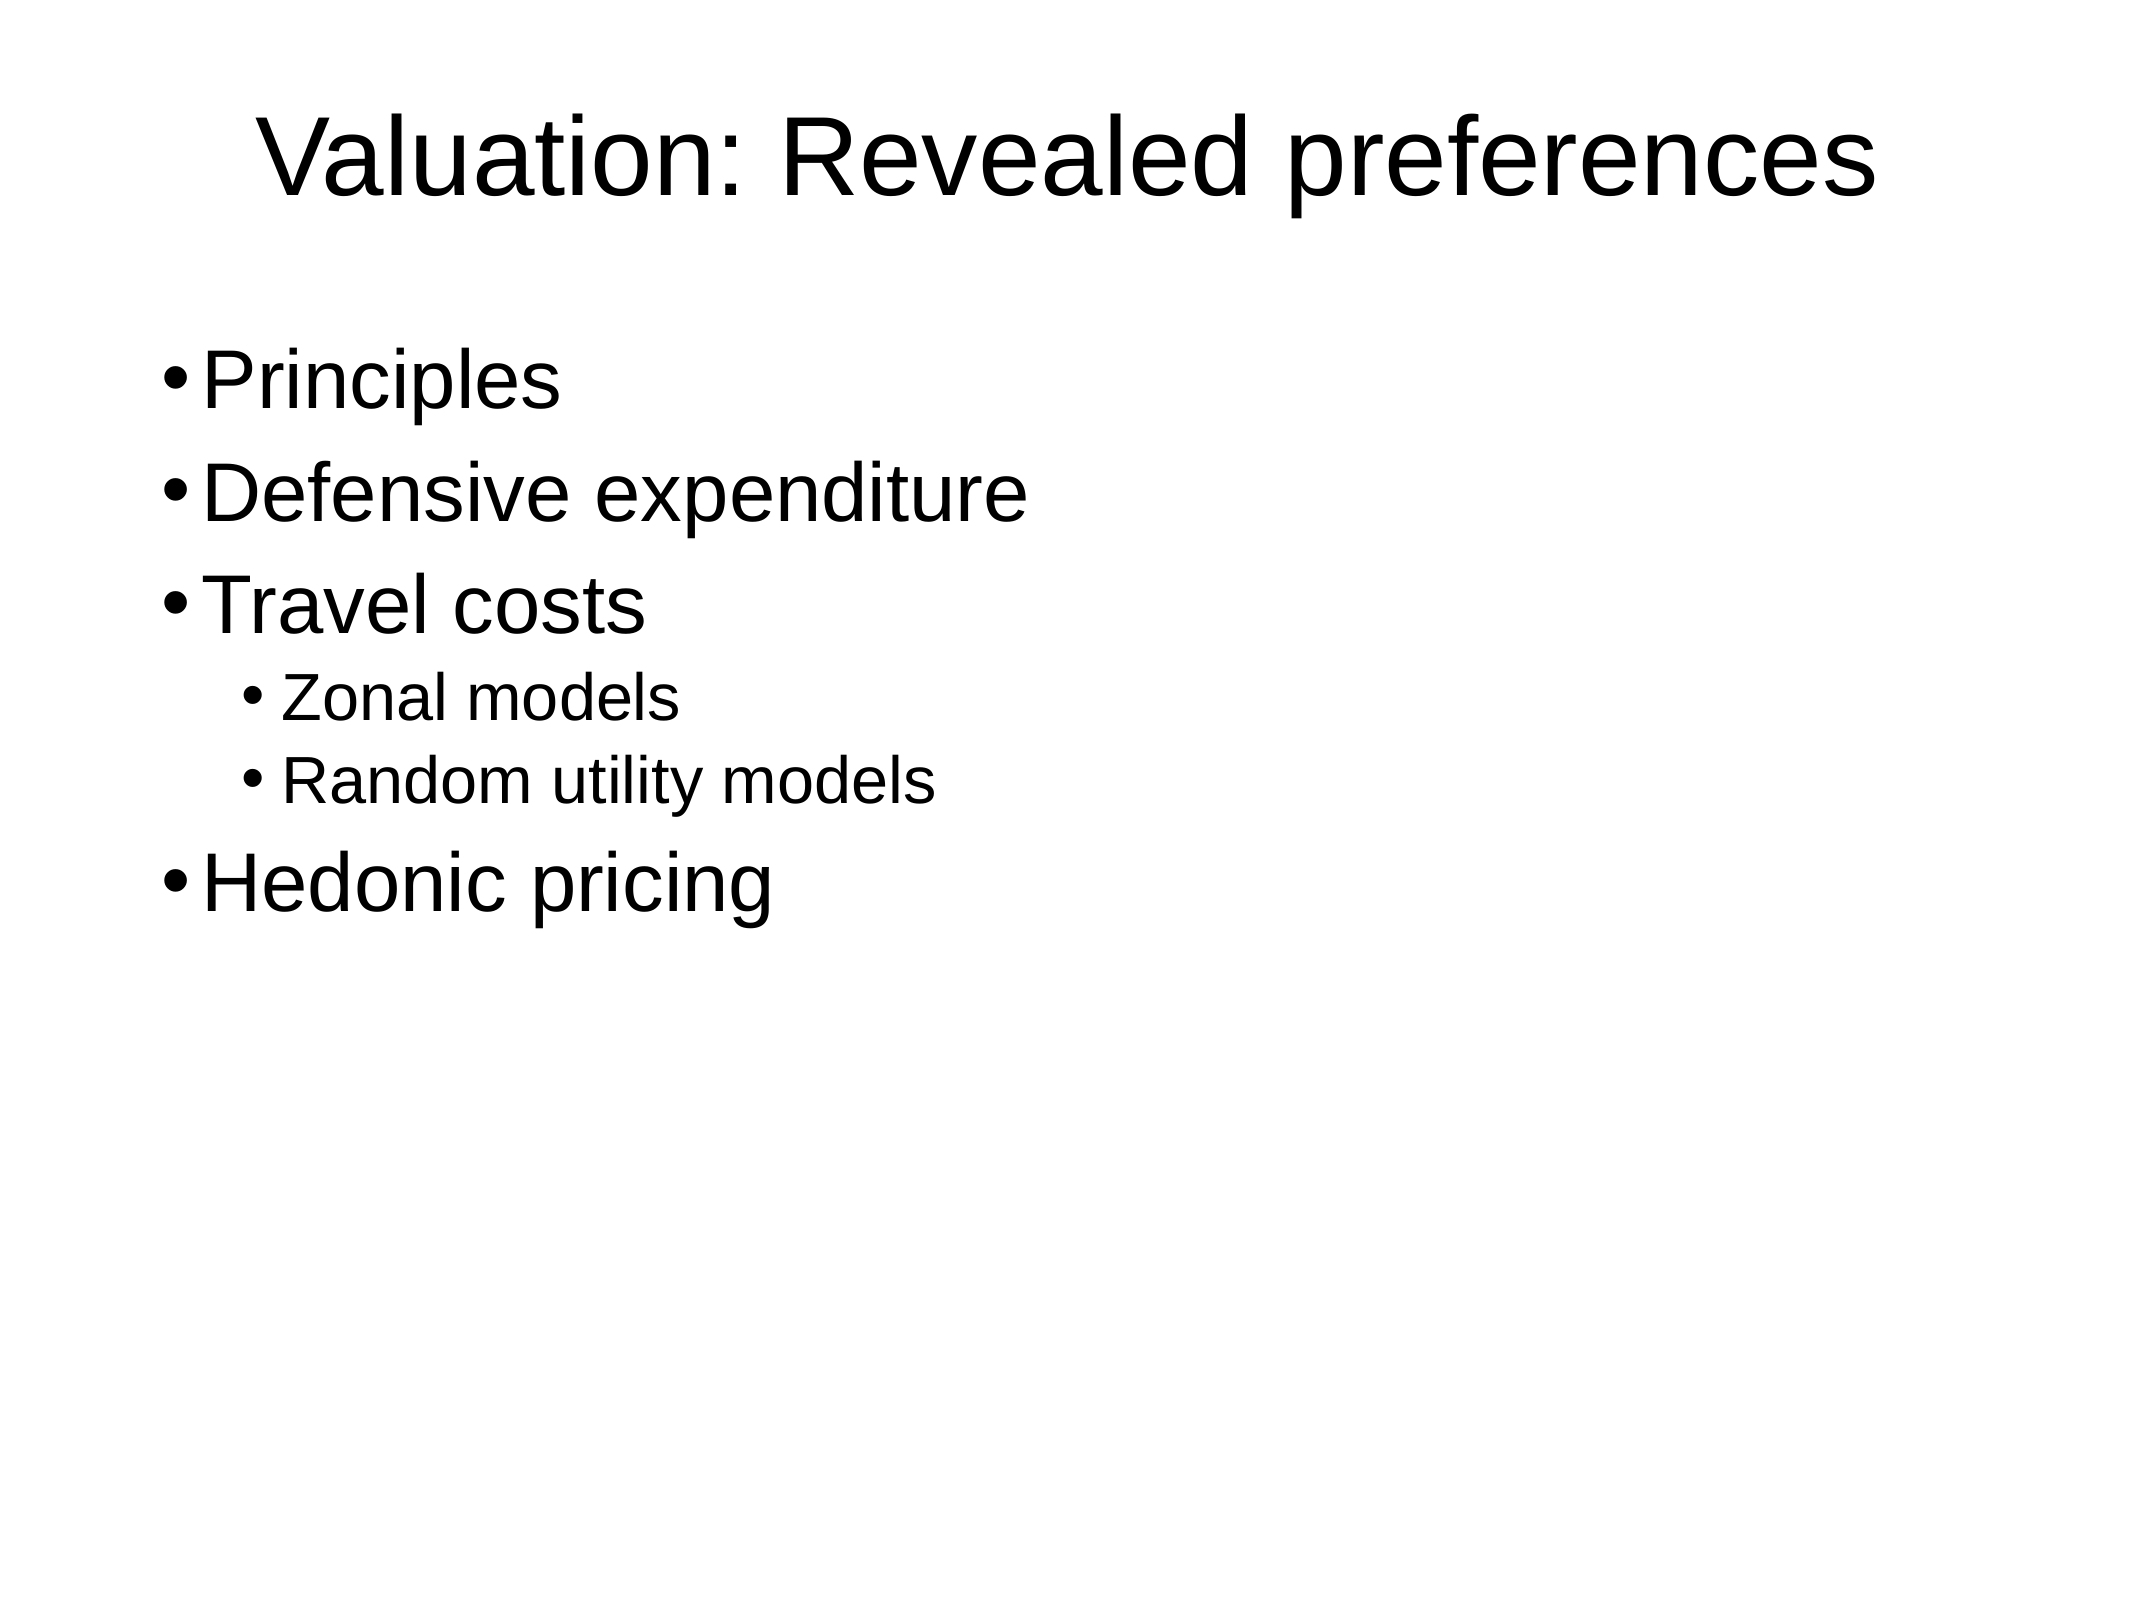

# Valuation: Revealed preferences
Principles
Defensive expenditure
Travel costs
Zonal models
Random utility models
Hedonic pricing